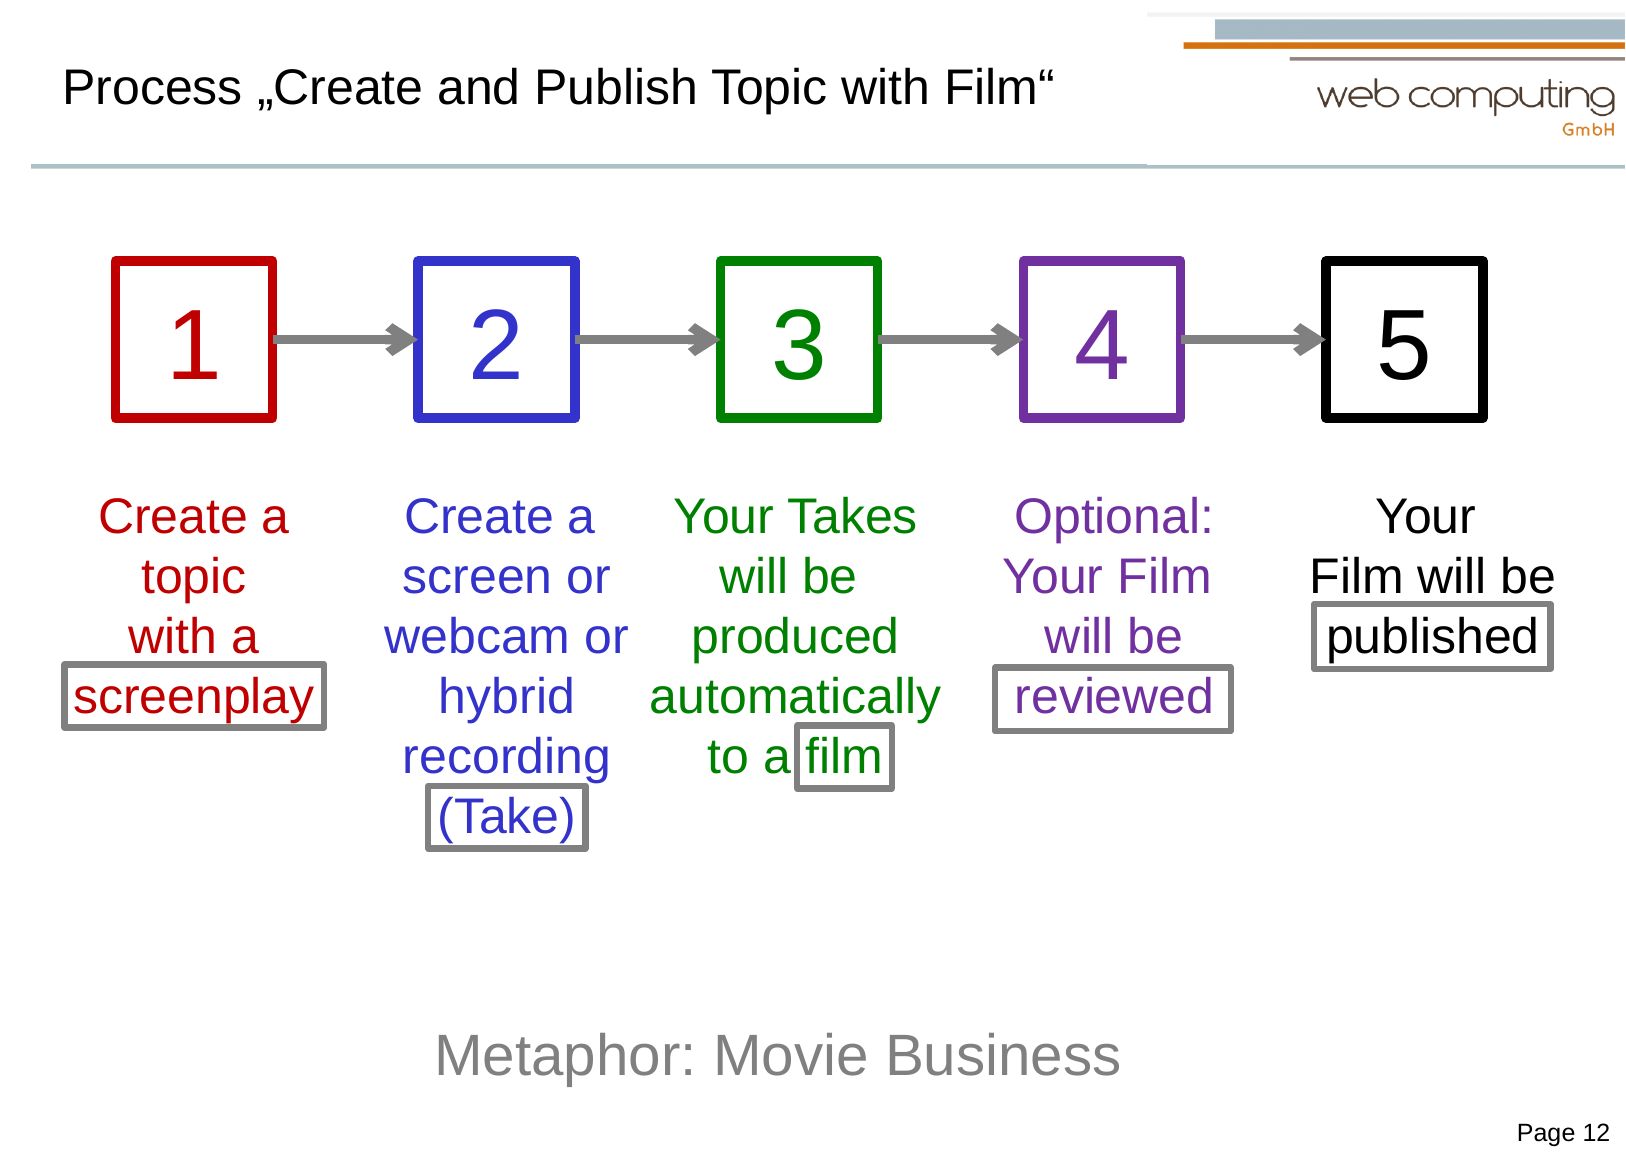

# Process „Create and Publish Topic with Film“
1
2
3
4
5
Create a
topic
with a
screenplay
Create a
screen or
webcam or
hybrid recording
(Take)
Your Takes
will be
produced
automatically
to a film
Optional:
Your Film
will be reviewed
Your
Film will be published

Metaphor: Movie Business
Page 12